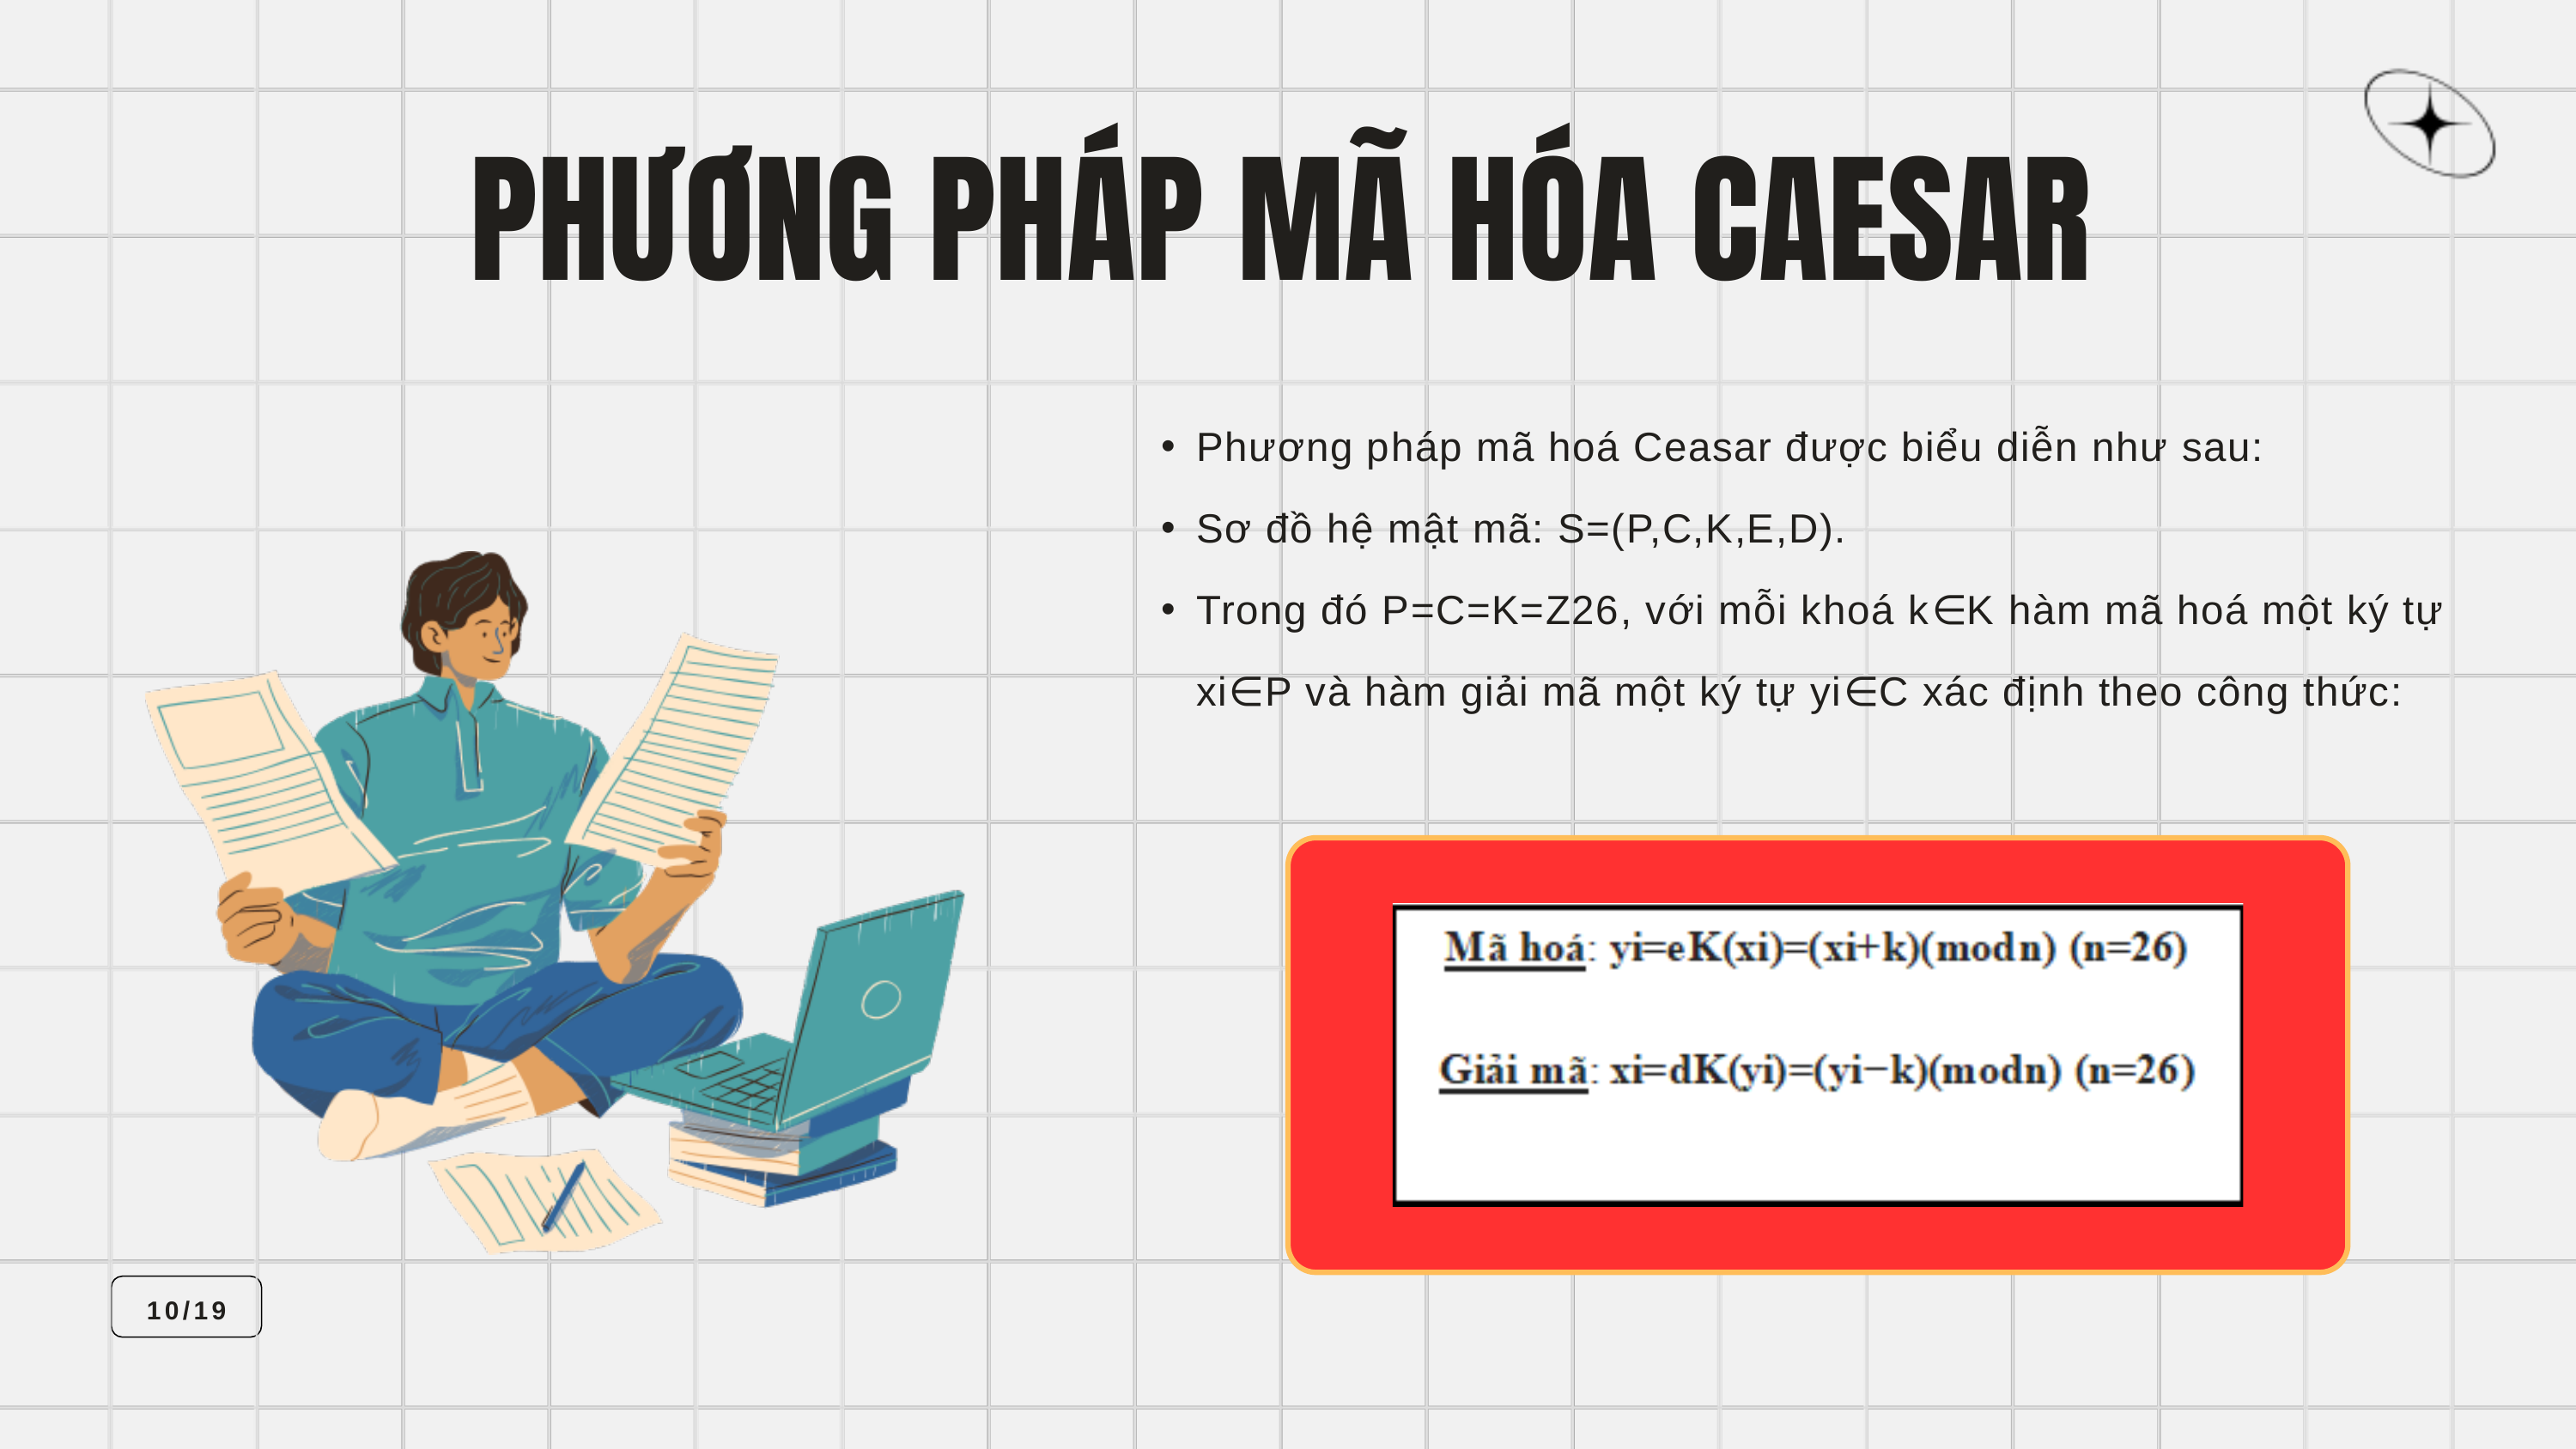

PHƯƠNG PHÁP MÃ HÓA CAESAR

Phương pháp mã hoá Ceasar được biểu diễn như sau:
Sơ đồ hệ mật mã: S=(P,C,K,E,D).
Trong đó P=C=K=Z26, với mỗi khoá k∈K hàm mã hoá một ký tự xi∈P và hàm giải mã một ký tự yi∈C xác định theo công thức:

10/19